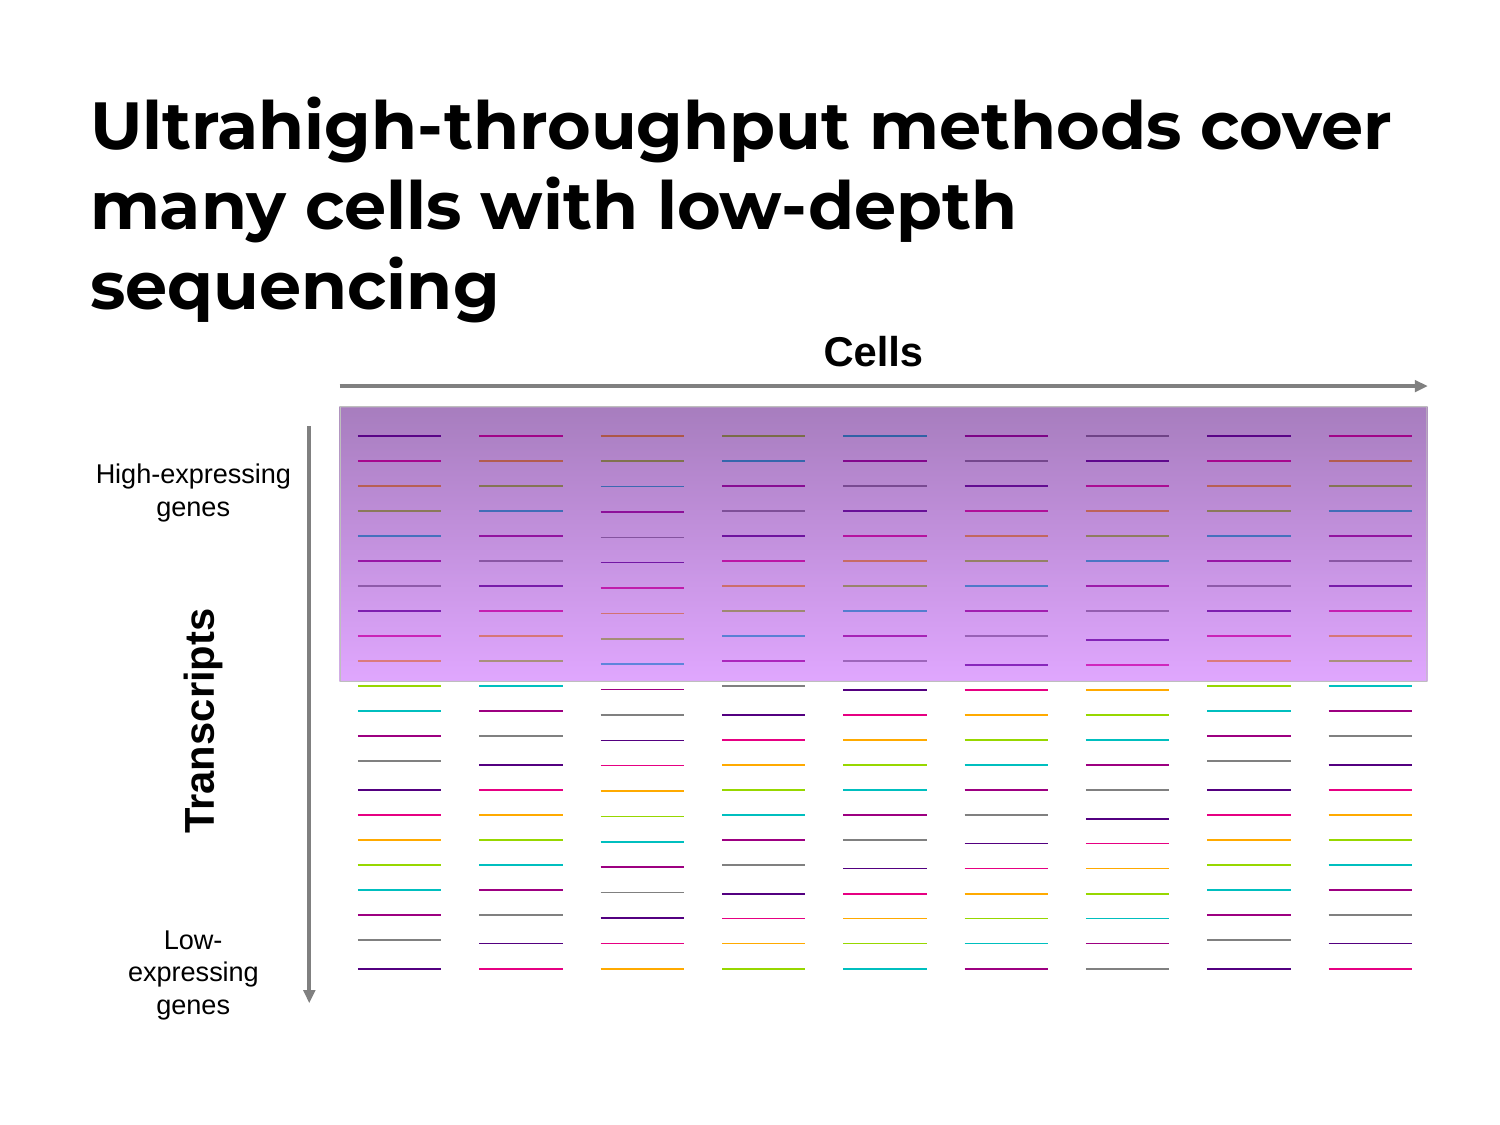

# Ultrahigh-throughput methods cover many cells with low-depth sequencing
Cells

High-expressing genes
Transcripts
Low-expressing genes